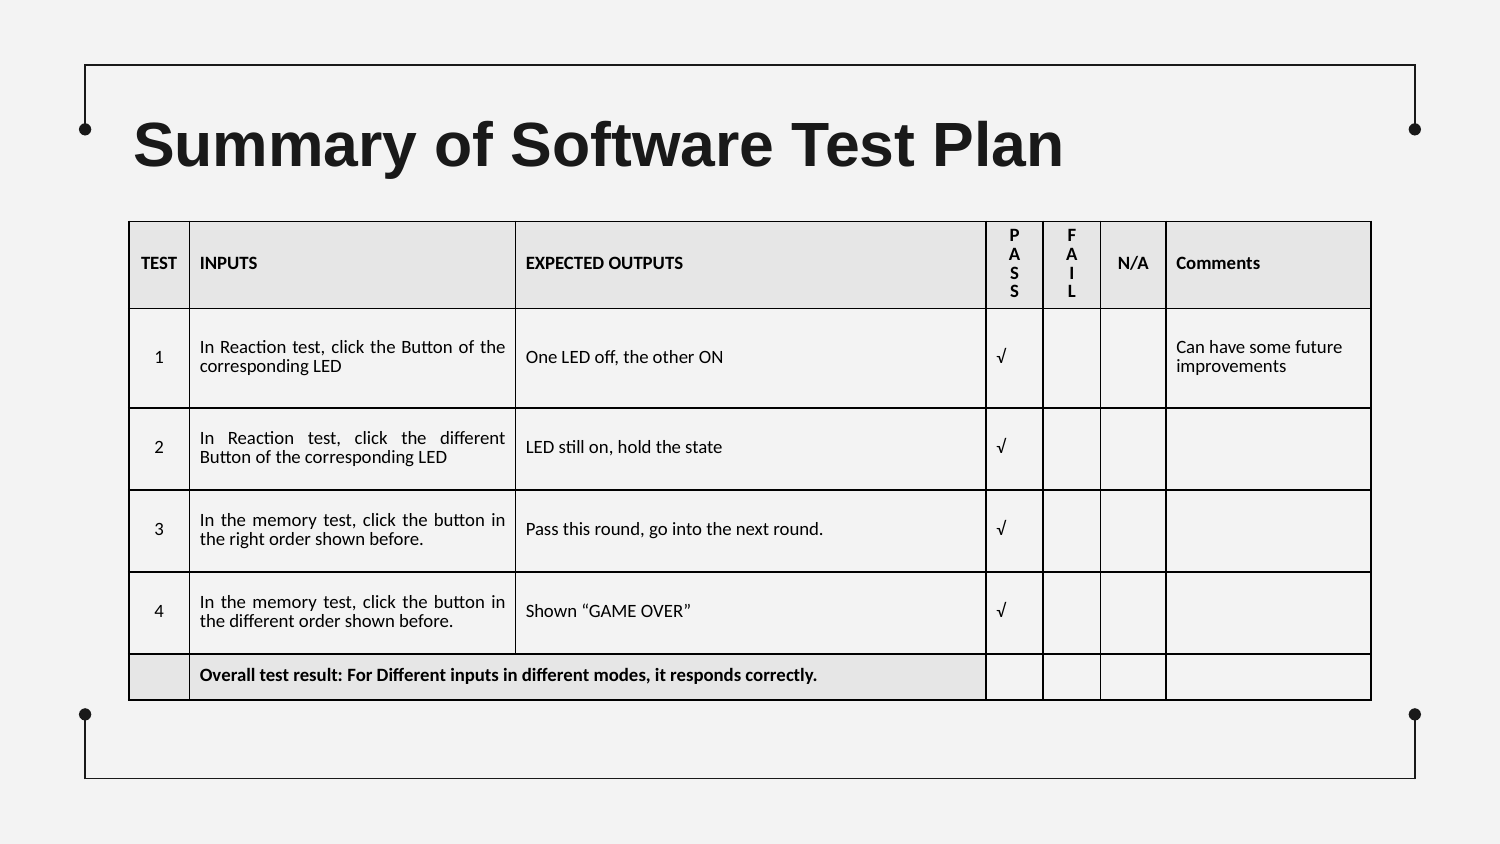

# Summary of Software Test Plan
| TEST | INPUTS | EXPECTED OUTPUTS | P A S S | F A I L | N/A | Comments |
| --- | --- | --- | --- | --- | --- | --- |
| 1 | In Reaction test, click the Button of the corresponding LED | One LED off, the other ON | √ |  |  | Can have some future improvements |
| 2 | In Reaction test, click the different Button of the corresponding LED | LED still on, hold the state | √ |  |  |  |
| 3 | In the memory test, click the button in the right order shown before. | Pass this round, go into the next round. | √ |  |  |  |
| 4 | In the memory test, click the button in the different order shown before. | Shown “GAME OVER” | √ |  |  |  |
|  | Overall test result: For Different inputs in different modes, it responds correctly. |  |  |  |  |  |